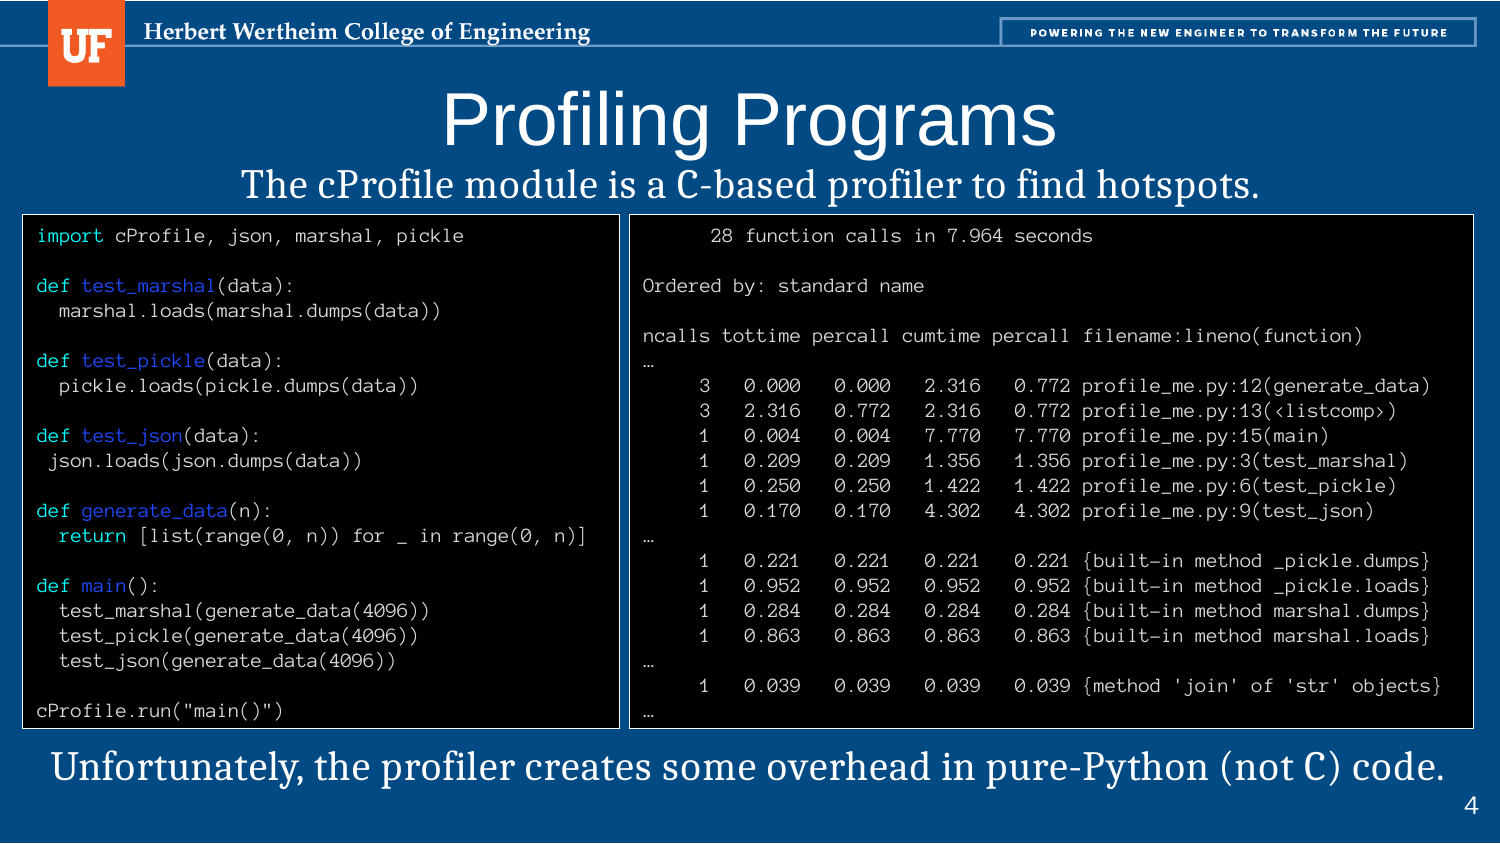

# Profiling Programs
The cProfile module is a C-based profiler to find hotspots.
      28 function calls in 7.964 seconds

Ordered by: standard name

ncalls tottime percall cumtime percall filename:lineno(function)
…
     3   0.000   0.000   2.316   0.772 profile_me.py:12(generate_data)
     3   2.316   0.772   2.316   0.772 profile_me.py:13(<listcomp>)
     1   0.004   0.004   7.770   7.770 profile_me.py:15(main)
     1   0.209   0.209   1.356   1.356 profile_me.py:3(test_marshal)
     1   0.250   0.250   1.422   1.422 profile_me.py:6(test_pickle)
     1   0.170   0.170   4.302   4.302 profile_me.py:9(test_json)
…
     1   0.221   0.221   0.221   0.221 {built-in method _pickle.dumps}
     1   0.952   0.952   0.952   0.952 {built-in method _pickle.loads}
     1   0.284   0.284   0.284   0.284 {built-in method marshal.dumps}
     1   0.863   0.863   0.863   0.863 {built-in method marshal.loads}
…
     1   0.039   0.039   0.039   0.039 {method 'join' of 'str' objects}
…
import cProfile, json, marshal, pickle

def test_marshal(data):
  marshal.loads(marshal.dumps(data))

def test_pickle(data):
  pickle.loads(pickle.dumps(data))

def test_json(data):
 json.loads(json.dumps(data))

def generate_data(n):
  return [list(range(0, n)) for _ in range(0, n)]

def main():
  test_marshal(generate_data(4096))
  test_pickle(generate_data(4096))
  test_json(generate_data(4096))

cProfile.run("main()")
Unfortunately, the profiler creates some overhead in pure-Python (not C) code.
4